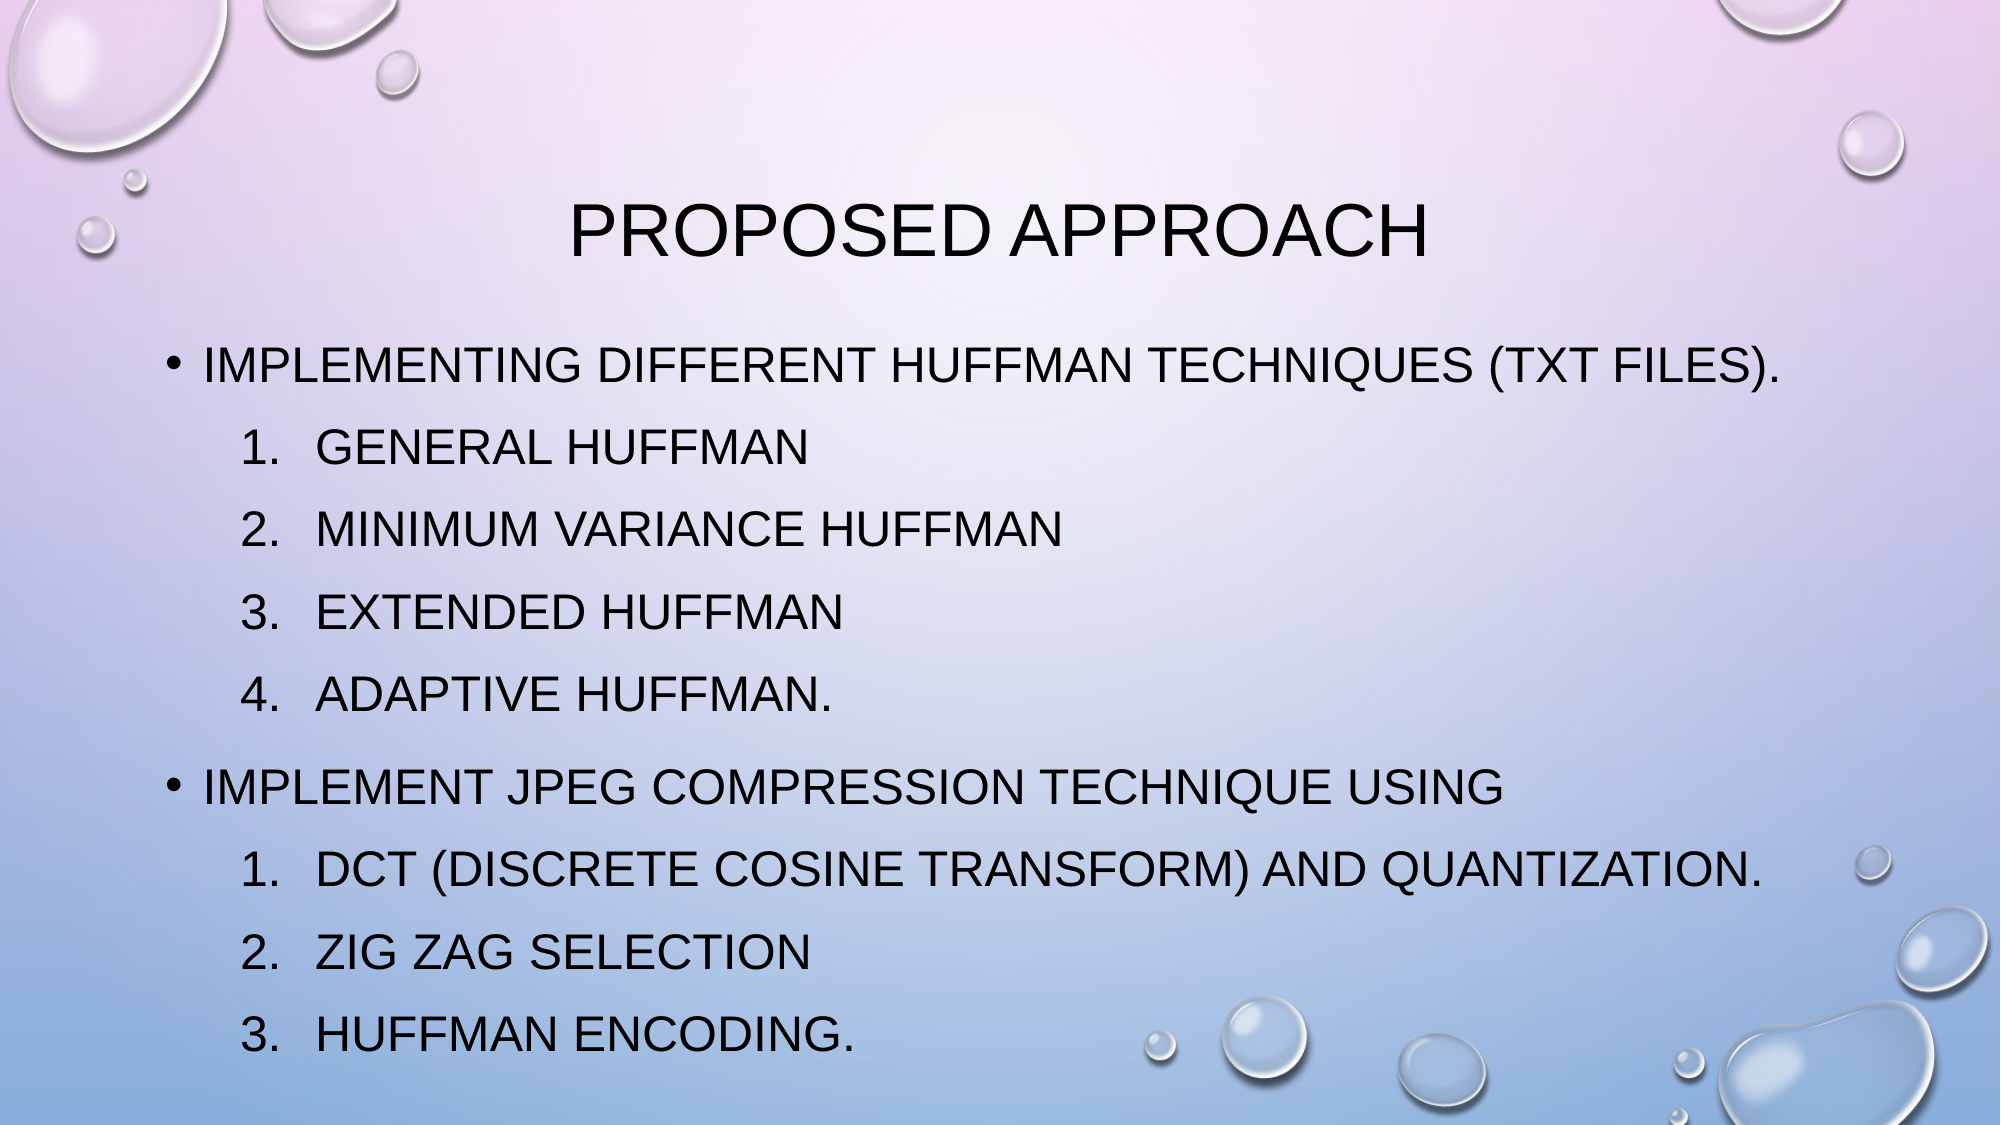

# Proposed approach
Implementing different huffman Techniques (txt files).
General huffman
Minimum variance huffman
Extended huffman
Adaptive huffman.
Implement jpeg compression technique Using
dct (discrete cosine transform) and Quantization.
ZIG ZAG SELECTION
Huffman encoding.